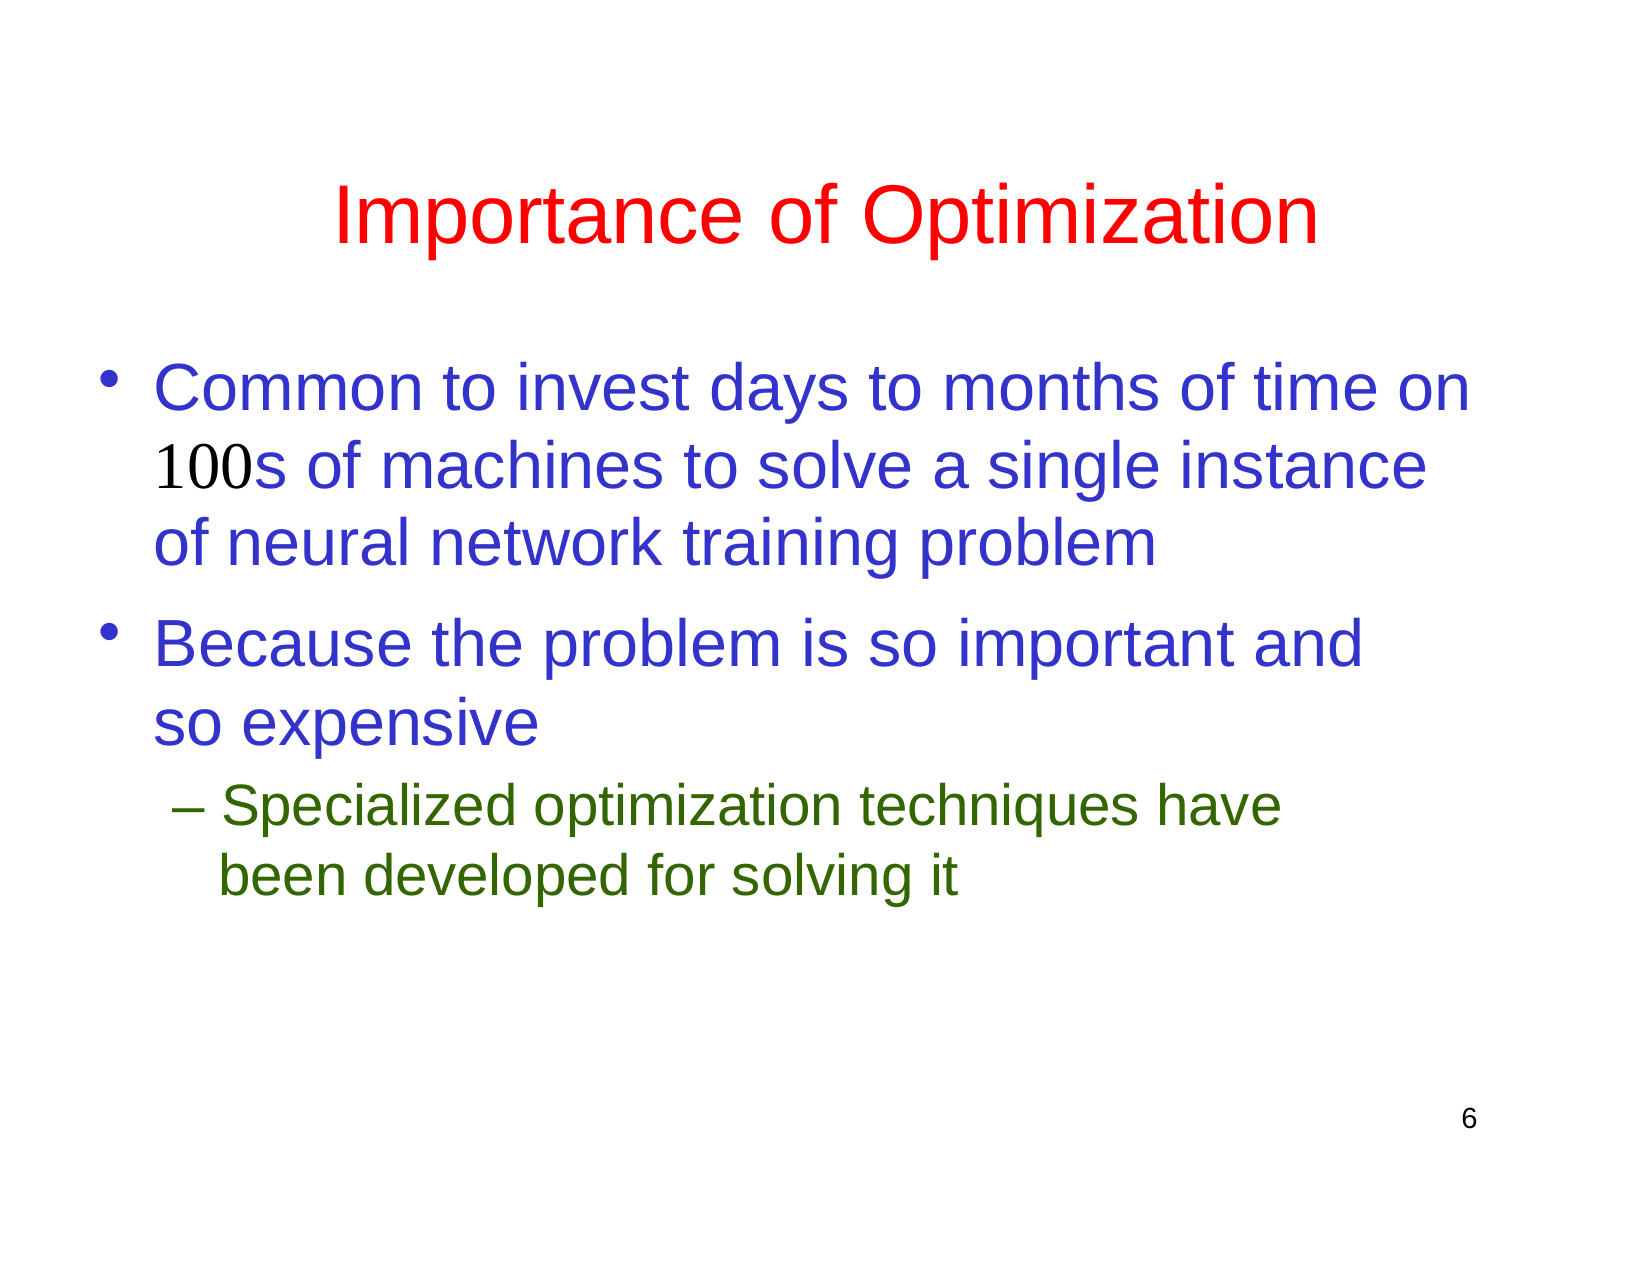

# Importance of Optimization
Common to invest days to months of time on 100s of machines to solve a single instance of neural network training problem
Because the problem is so important and so expensive
– Specialized optimization techniques have been developed for solving it
6